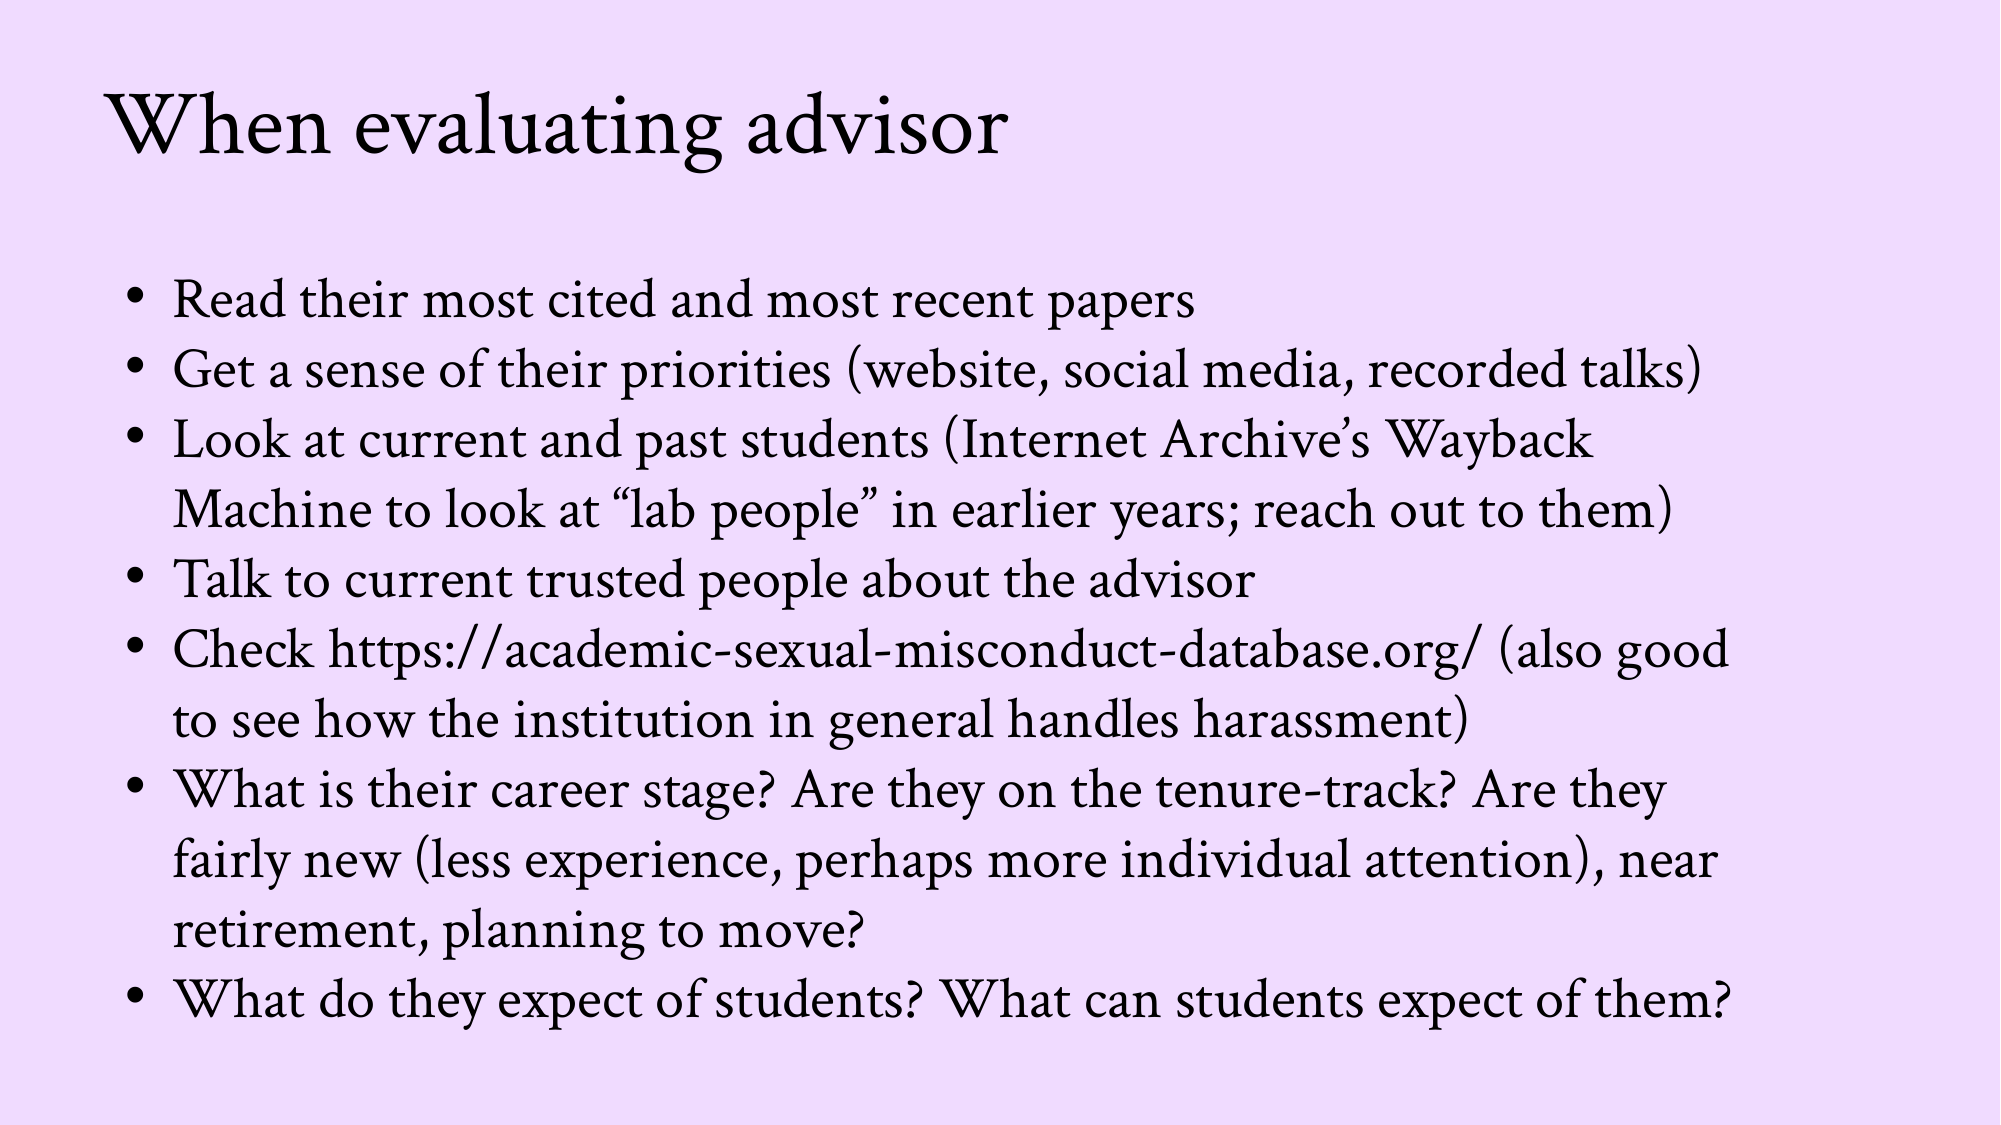

When evaluating advisor
Read their most cited and most recent papers
Get a sense of their priorities (website, social media, recorded talks)
Look at current and past students (Internet Archive’s Wayback Machine to look at “lab people” in earlier years; reach out to them)
Talk to current trusted people about the advisor
Check https://academic-sexual-misconduct-database.org/ (also good to see how the institution in general handles harassment)
What is their career stage? Are they on the tenure-track? Are they fairly new (less experience, perhaps more individual attention), near retirement, planning to move?
What do they expect of students? What can students expect of them?